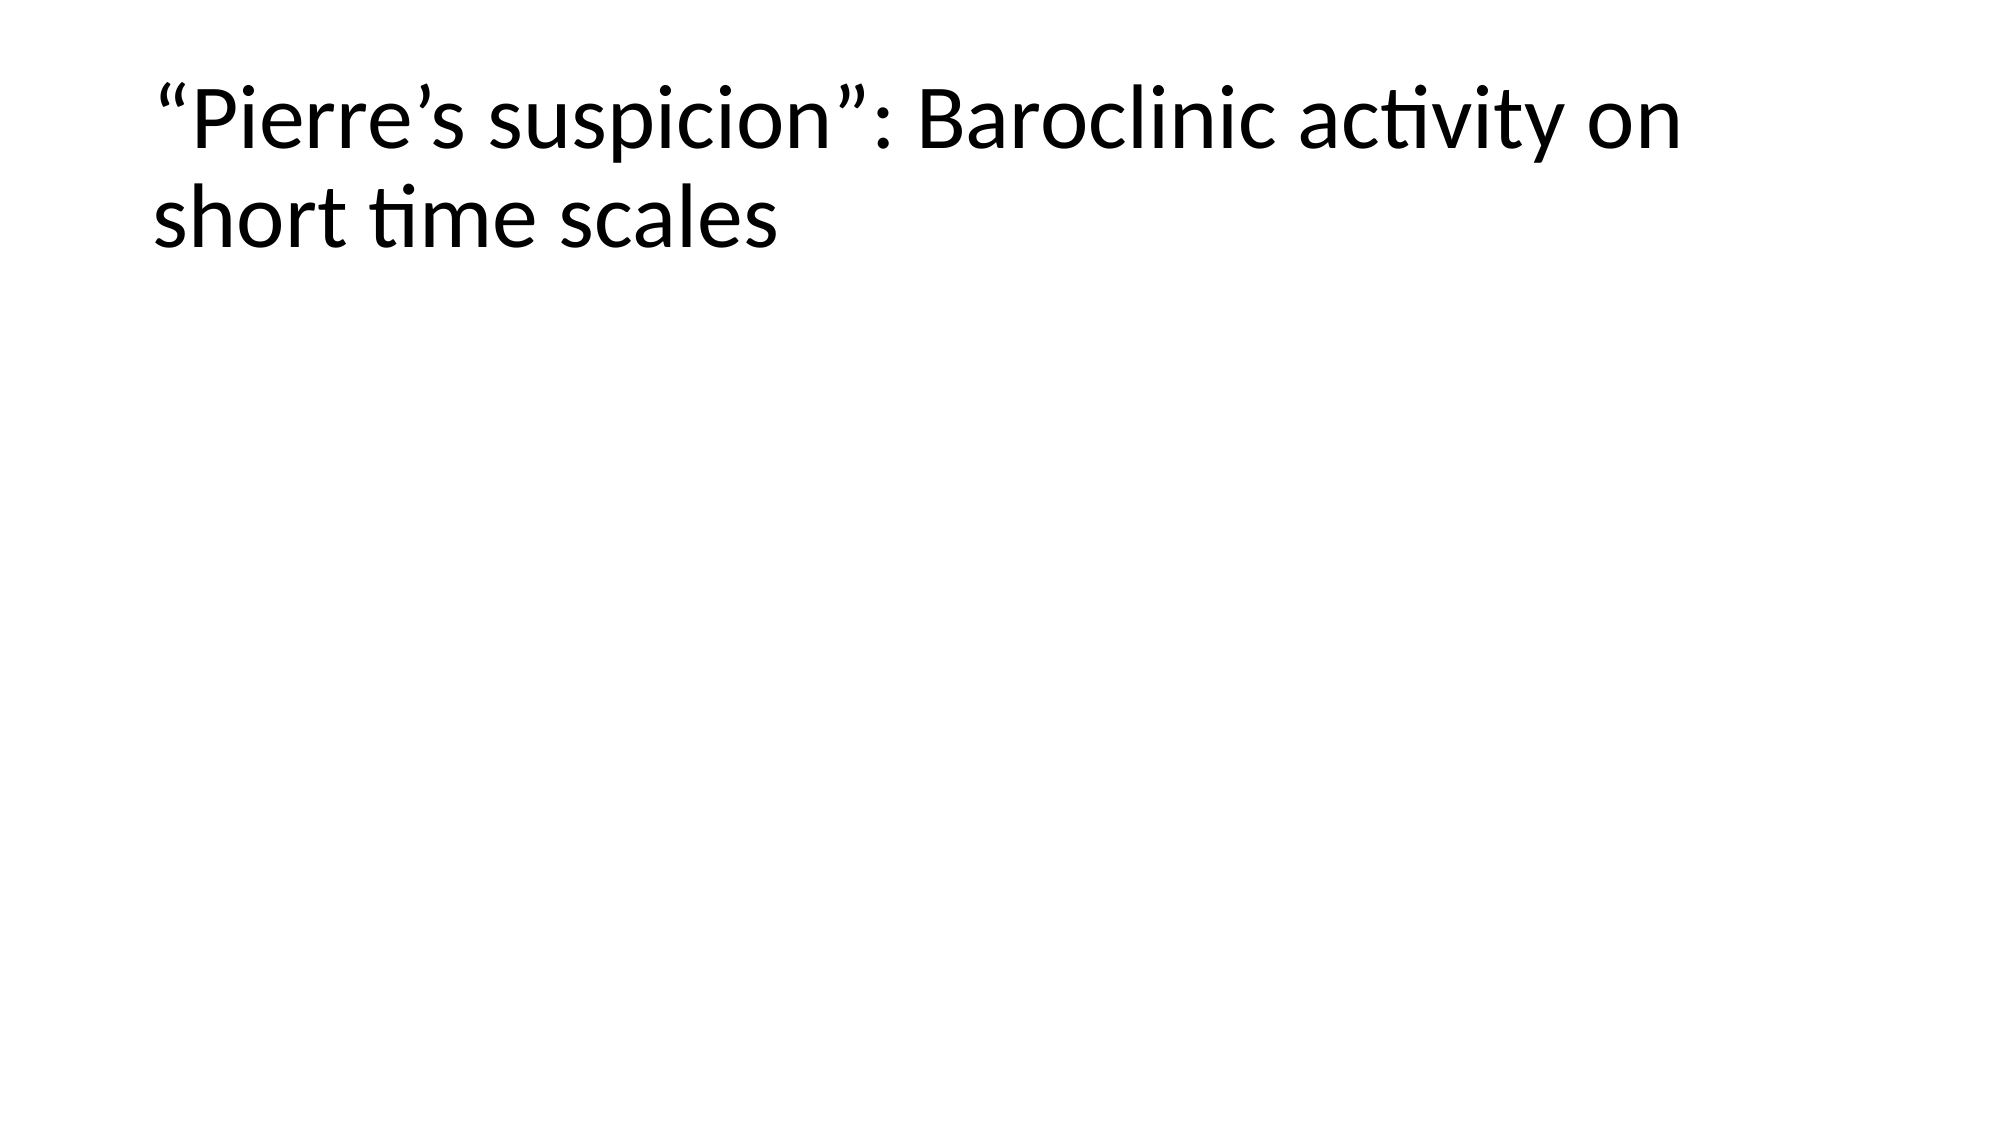

# “Pierre’s suspicion”: Baroclinic activity on short time scales